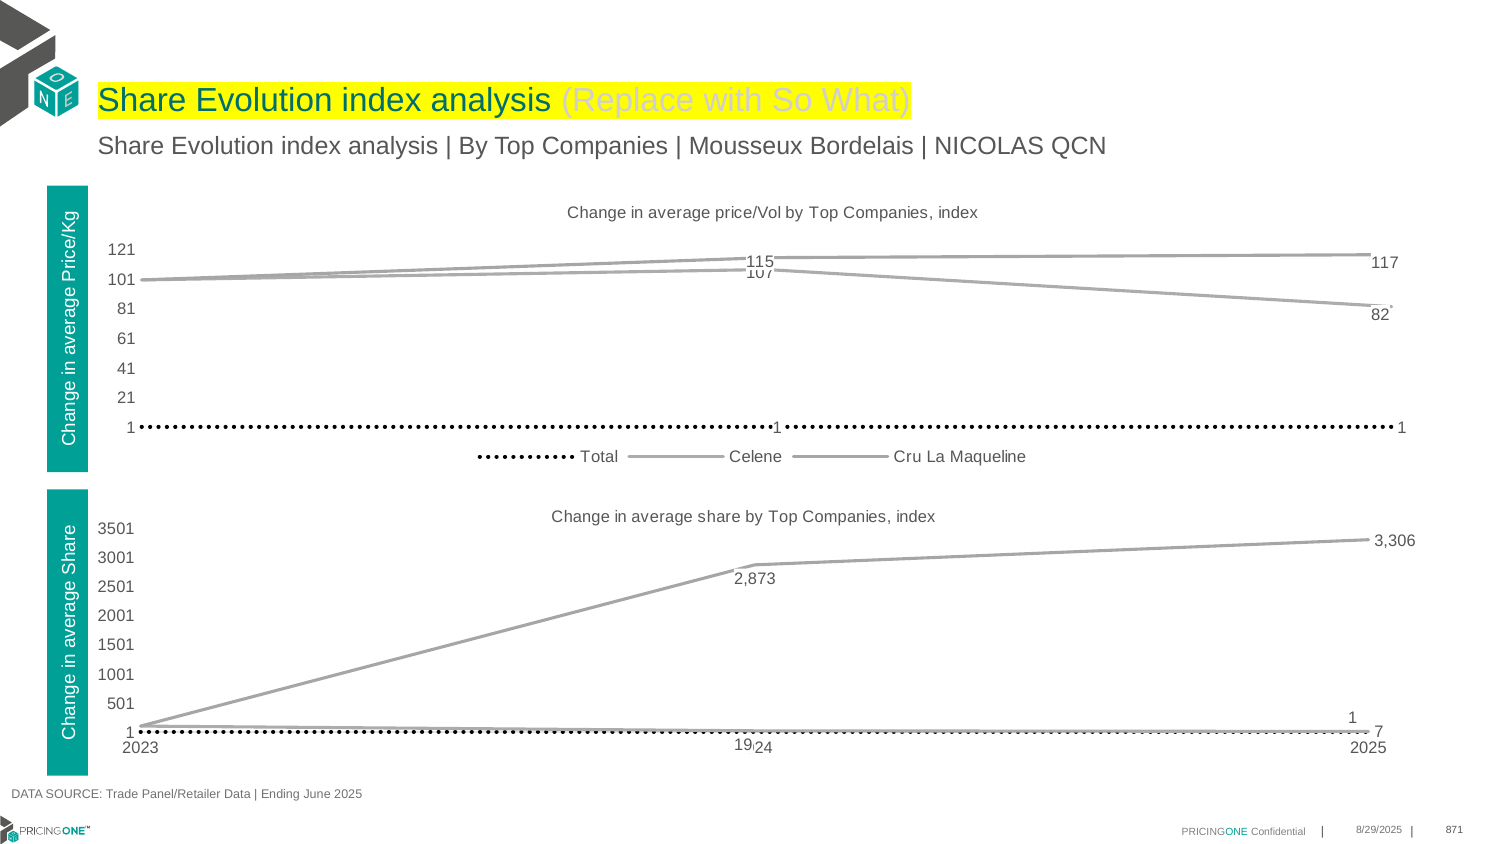

# Share Evolution index analysis (Replace with So What)
Share Evolution index analysis | By Top Companies | Mousseux Bordelais | NICOLAS QCN

### Chart: Change in average price/Vol by Top Companies, index

| Category | Total | Celene | Cru La Maqueline |
|---|---|---|---|
| 2023 | 1.0 | 100.0 | 100.0 |
| 2024 | 1.076244076299642 | 107.0 | 115.0 |
| 2025 | 1.0715209919270978 | 82.0 | 117.0 |
Change in average Price/Kg

### Chart: Change in average share by Top Companies, index

| Category | Total | Celene | Cru La Maqueline |
|---|---|---|---|
| 2023 | 1.0 | 100.0 | 100.0 |
| 2024 | 1.0 | 19.0 | 2873.0 |
| 2025 | 1.0 | 7.0 | 3306.0 |
Change in average Share
DATA SOURCE: Trade Panel/Retailer Data | Ending June 2025

8/29/2025
871